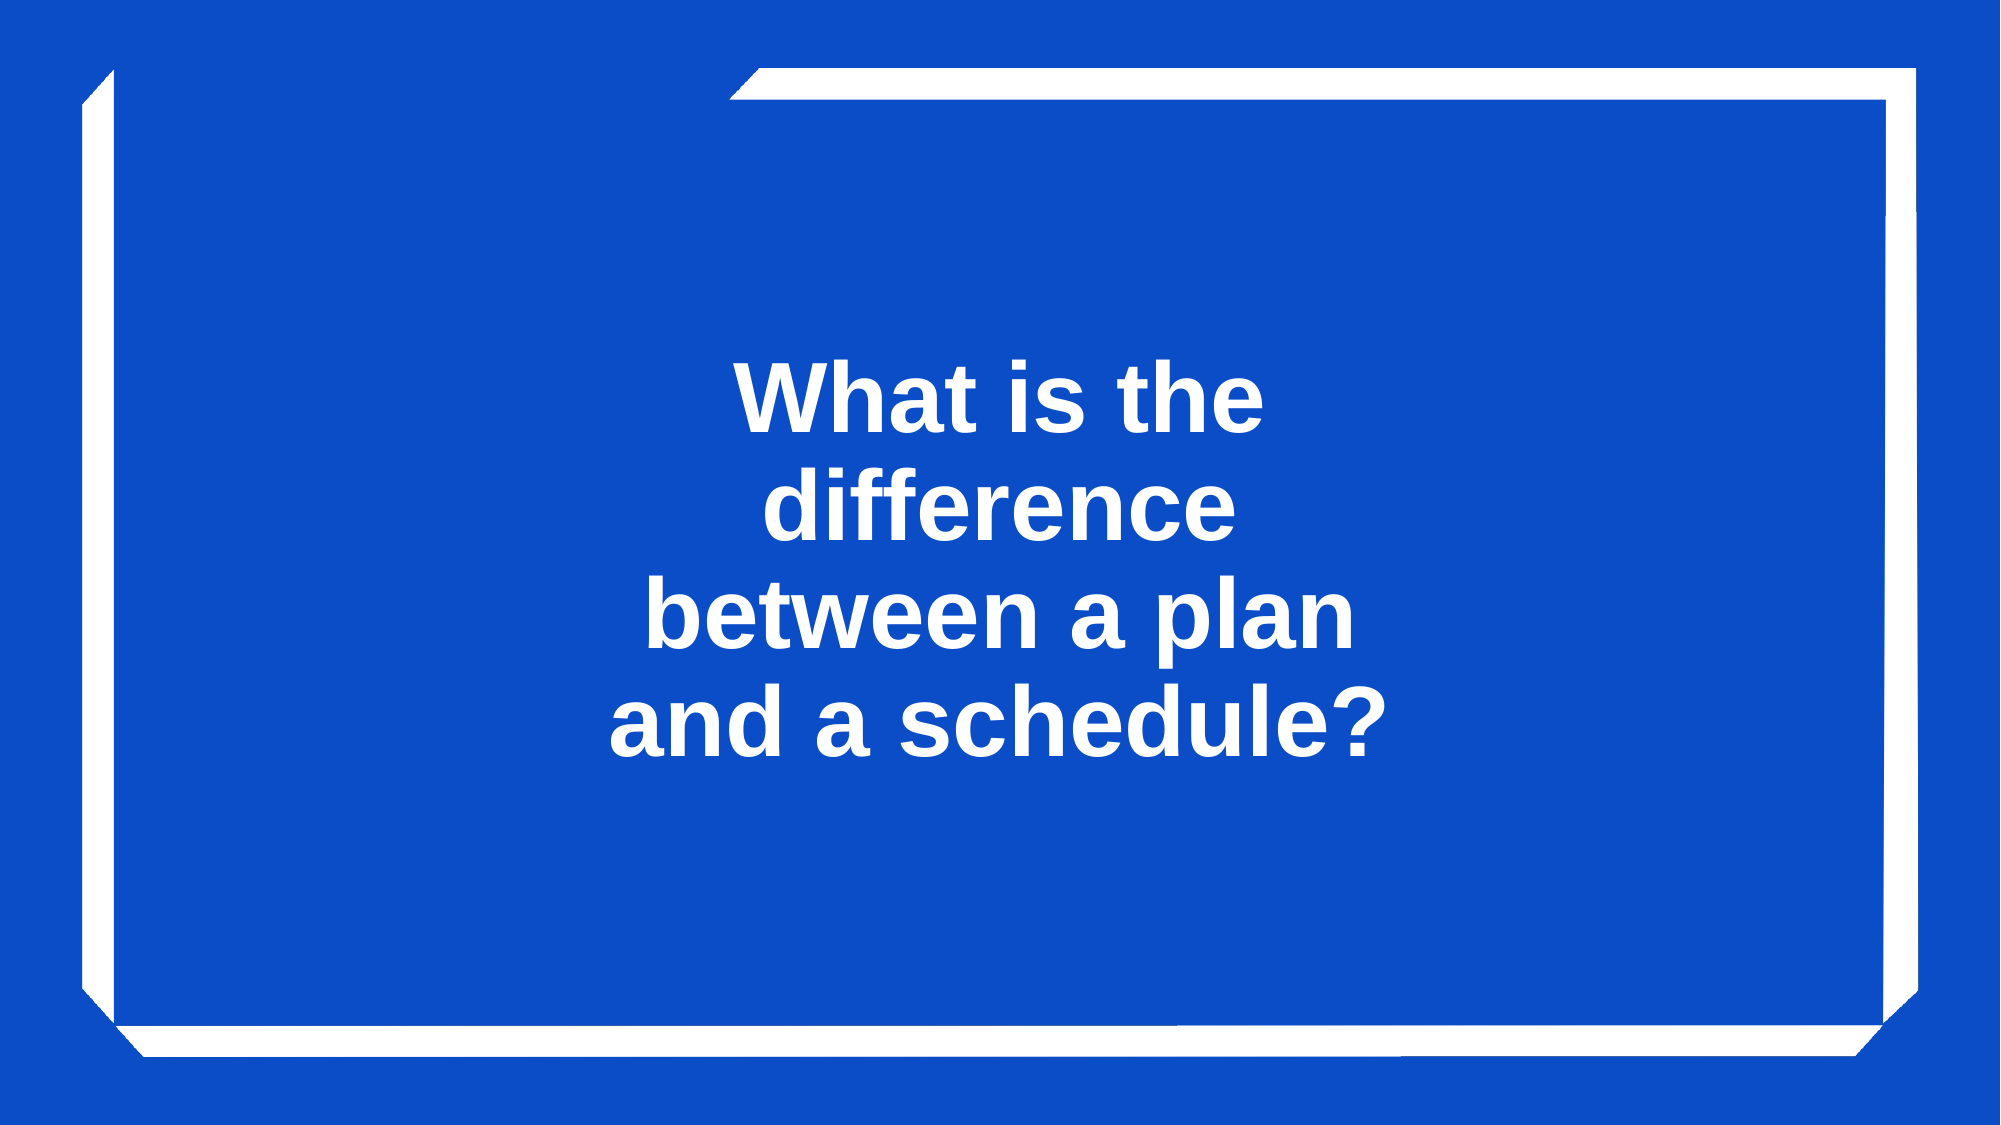

# What is the difference between a plan and a schedule?